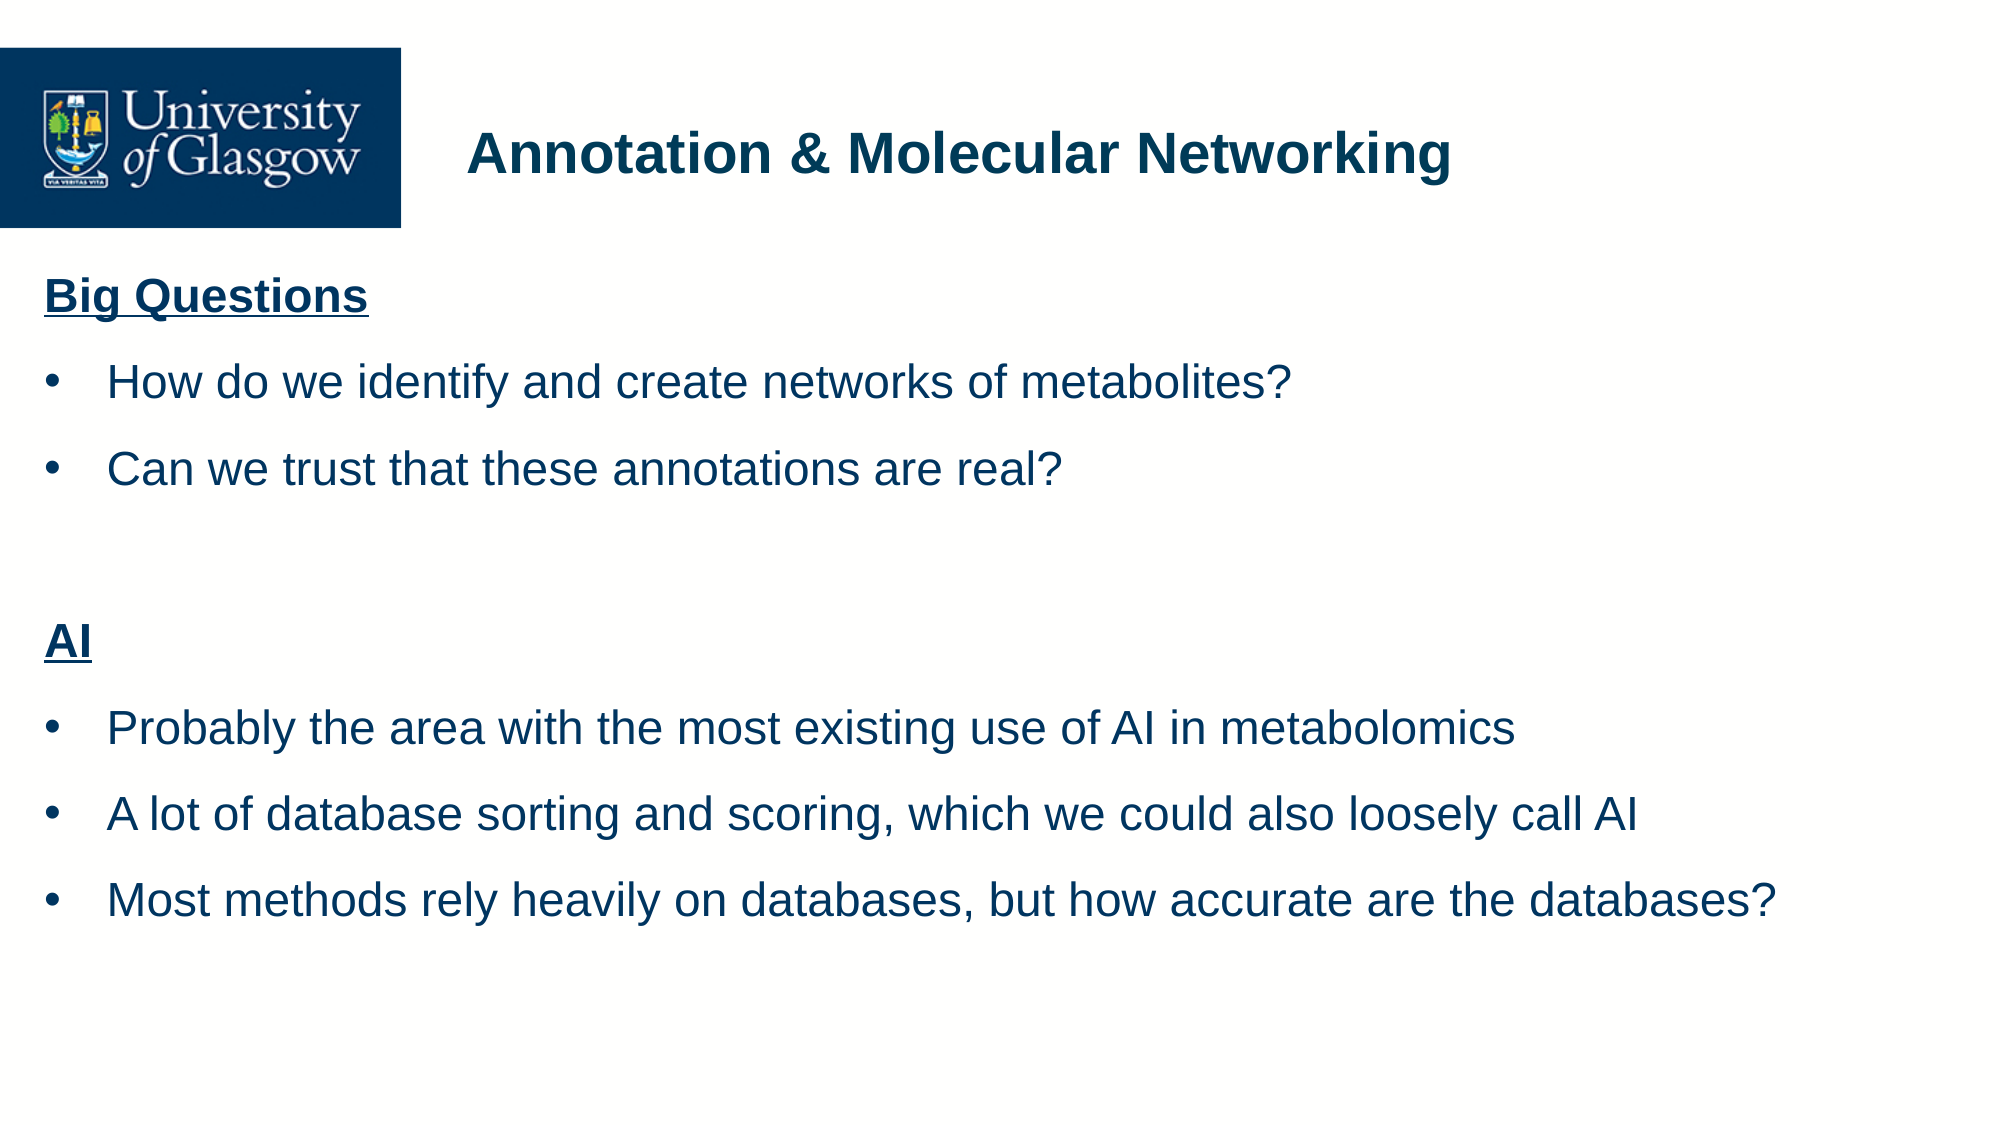

# Annotation & Molecular Networking
Big Questions
How do we identify and create networks of metabolites?
Can we trust that these annotations are real?

AI
Probably the area with the most existing use of AI in metabolomics
A lot of database sorting and scoring, which we could also loosely call AI
Most methods rely heavily on databases, but how accurate are the databases?